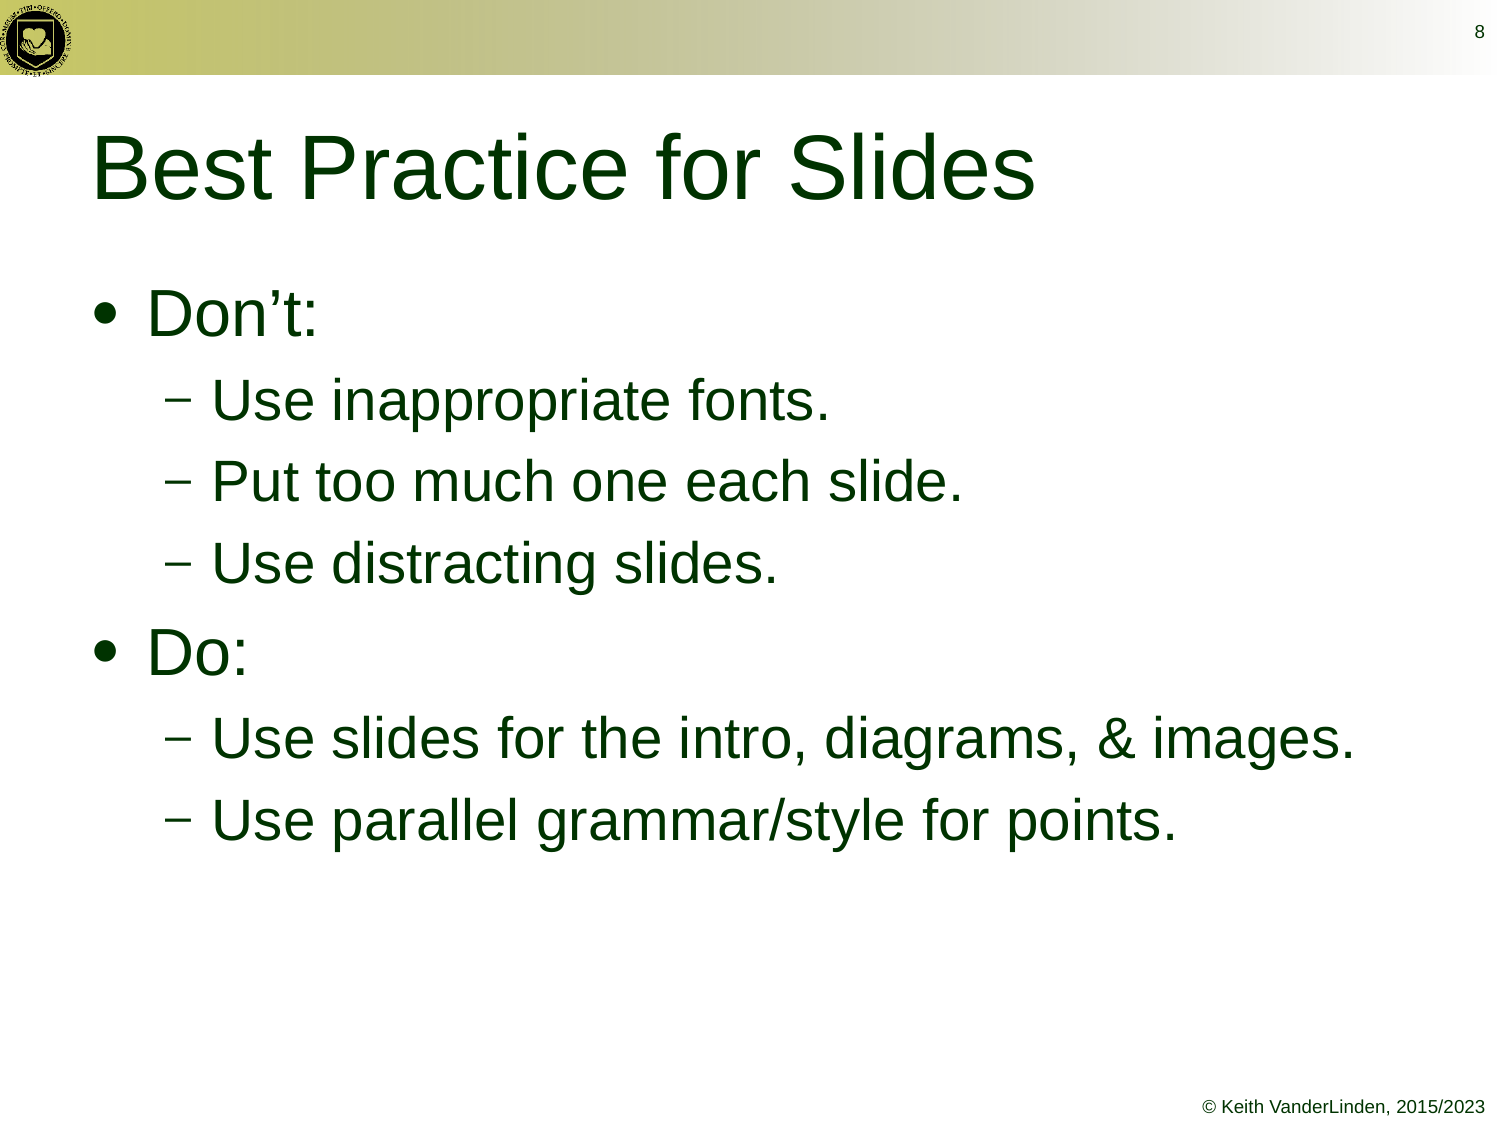

8
# Best Practice for Slides
Don’t:
Use inappropriate fonts.
Put too much one each slide.
Use distracting slides.
Do:
Use slides for the intro, diagrams, & images.
Use parallel grammar/style for points.